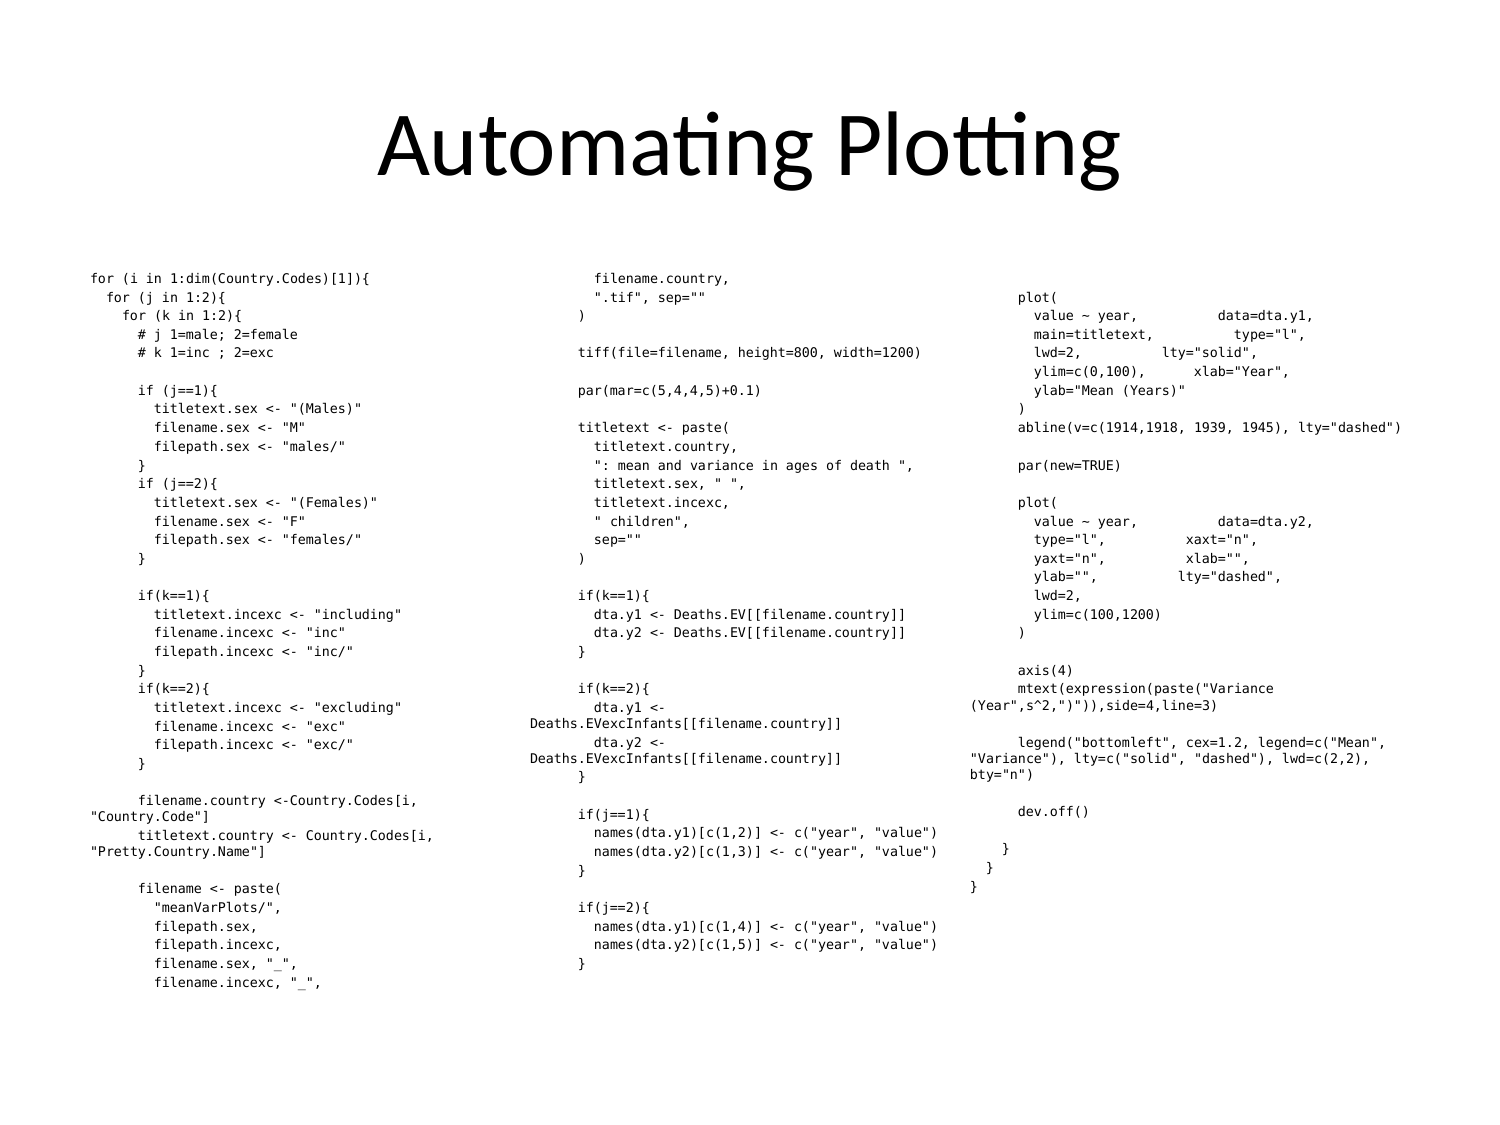

# Automating Plotting
for (i in 1:dim(Country.Codes)[1]){
  for (j in 1:2){
    for (k in 1:2){
      # j 1=male; 2=female
      # k 1=inc ; 2=exc

      if (j==1){
        titletext.sex <- "(Males)"
        filename.sex <- "M"
        filepath.sex <- "males/"
      }
      if (j==2){
        titletext.sex <- "(Females)"
        filename.sex <- "F"
        filepath.sex <- "females/"
      }

      if(k==1){
        titletext.incexc <- "including"
        filename.incexc <- "inc"
        filepath.incexc <- "inc/"
      }
      if(k==2){
        titletext.incexc <- "excluding"
        filename.incexc <- "exc"
        filepath.incexc <- "exc/"
      }

      filename.country <-Country.Codes[i, "Country.Code"]
      titletext.country <- Country.Codes[i, "Pretty.Country.Name"]

      filename <- paste(
        "meanVarPlots/",
        filepath.sex,
        filepath.incexc,
        filename.sex, "_",
        filename.incexc, "_",
        filename.country,
        ".tif", sep=""
      )

      tiff(file=filename, height=800, width=1200)

      par(mar=c(5,4,4,5)+0.1)

      titletext <- paste(
        titletext.country,
        ": mean and variance in ages of death ",
        titletext.sex, " ",
        titletext.incexc,
        " children",
        sep=""
      )

      if(k==1){
        dta.y1 <- Deaths.EV[[filename.country]]
        dta.y2 <- Deaths.EV[[filename.country]]
      }

      if(k==2){
        dta.y1 <- Deaths.EVexcInfants[[filename.country]]
        dta.y2 <- Deaths.EVexcInfants[[filename.country]]
      }

      if(j==1){
        names(dta.y1)[c(1,2)] <- c("year", "value")
        names(dta.y2)[c(1,3)] <- c("year", "value")
      }

      if(j==2){
        names(dta.y1)[c(1,4)] <- c("year", "value")
        names(dta.y2)[c(1,5)] <- c("year", "value")
      }

      plot(
        value ~ year,          data=dta.y1,
        main=titletext,          type="l",
        lwd=2,          lty="solid",
        ylim=c(0,100),      xlab="Year",
        ylab="Mean (Years)"
      )
      abline(v=c(1914,1918, 1939, 1945), lty="dashed")

      par(new=TRUE)

      plot(
        value ~ year,          data=dta.y2,
        type="l",          xaxt="n",
        yaxt="n",          xlab="",
        ylab="",          lty="dashed",
        lwd=2,
        ylim=c(100,1200)
      )

      axis(4)
      mtext(expression(paste("Variance (Year",s^2,")")),side=4,line=3)

      legend("bottomleft", cex=1.2, legend=c("Mean", "Variance"), lty=c("solid", "dashed"), lwd=c(2,2), bty="n")

      dev.off()

    }
  }
}